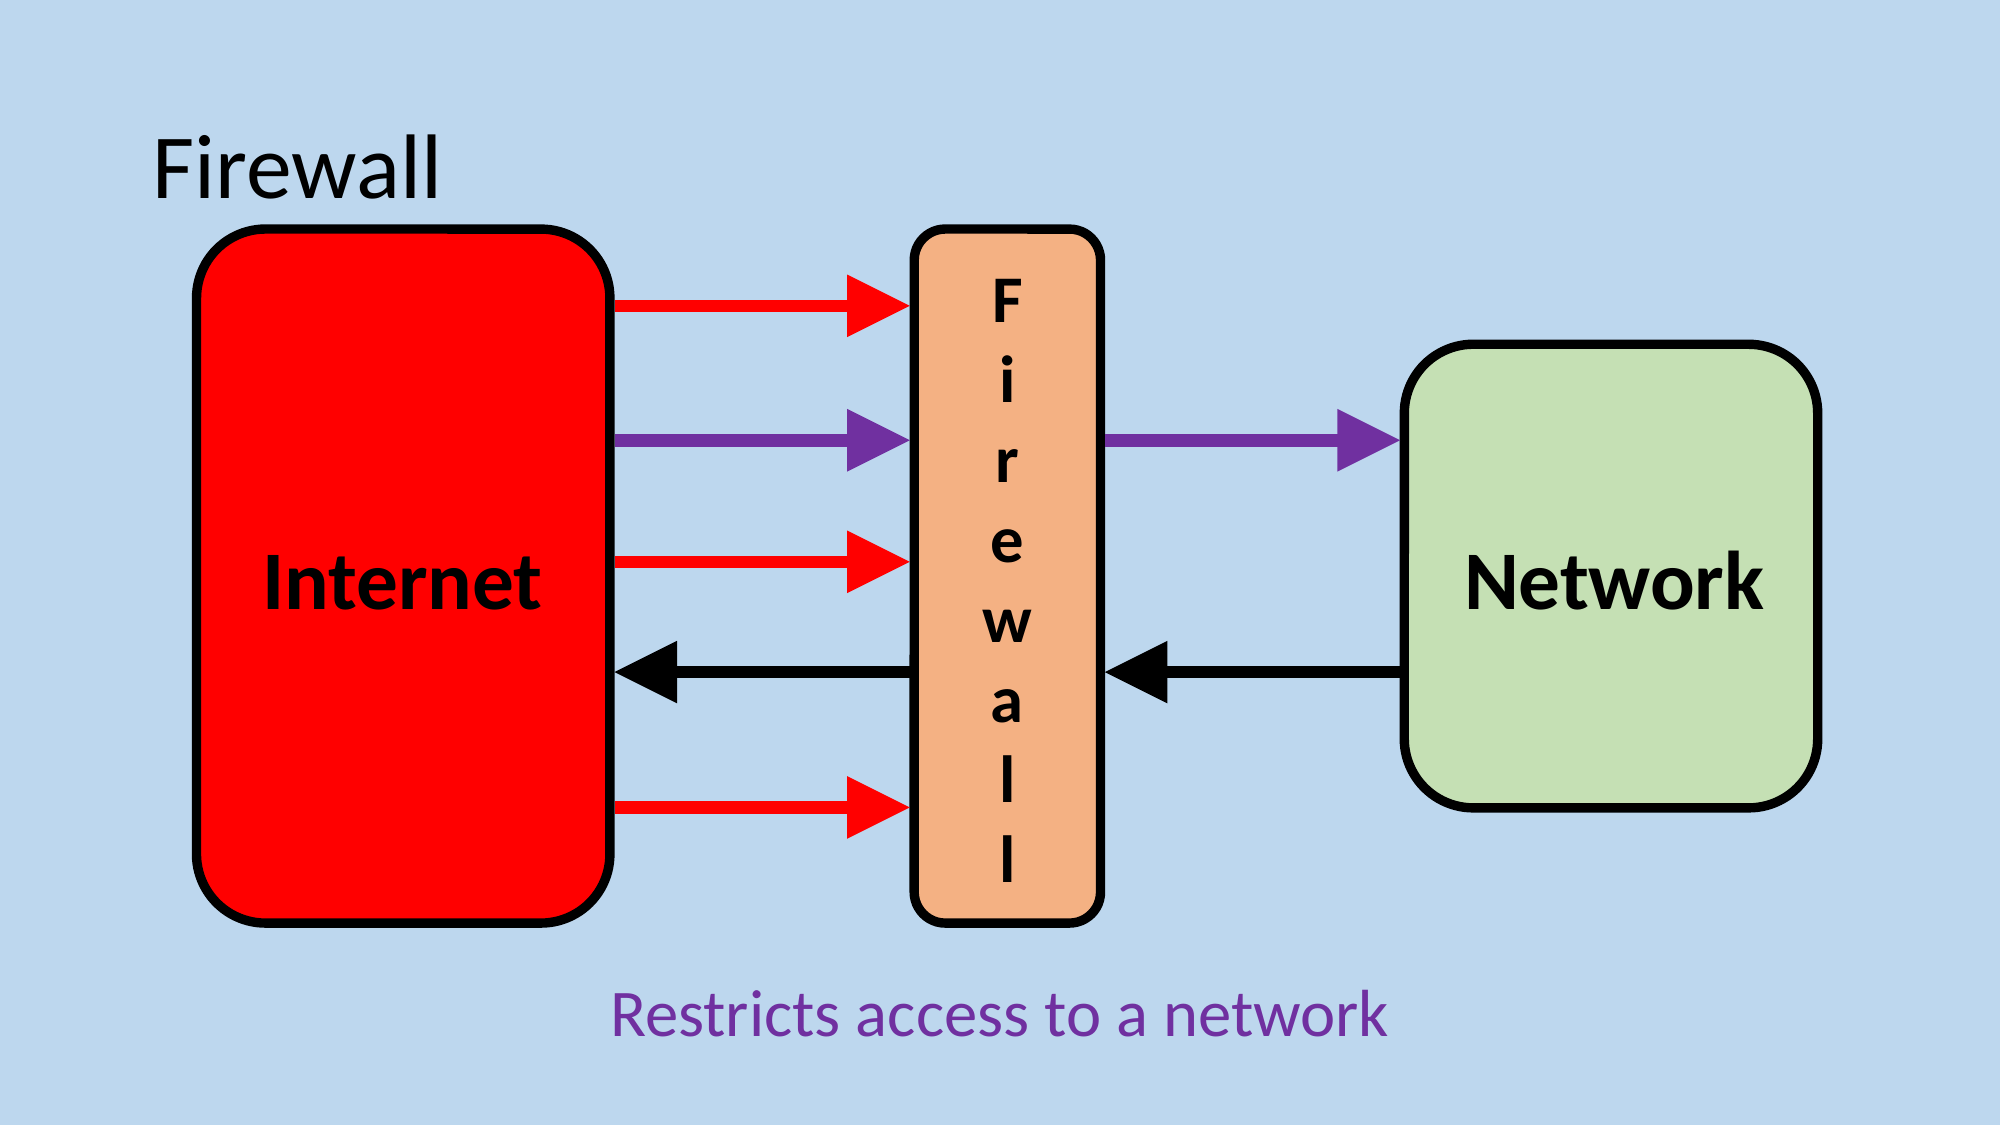

# Firewall

Internet

F
i
r
e
w
a
l
l

Network
Restricts access to a network